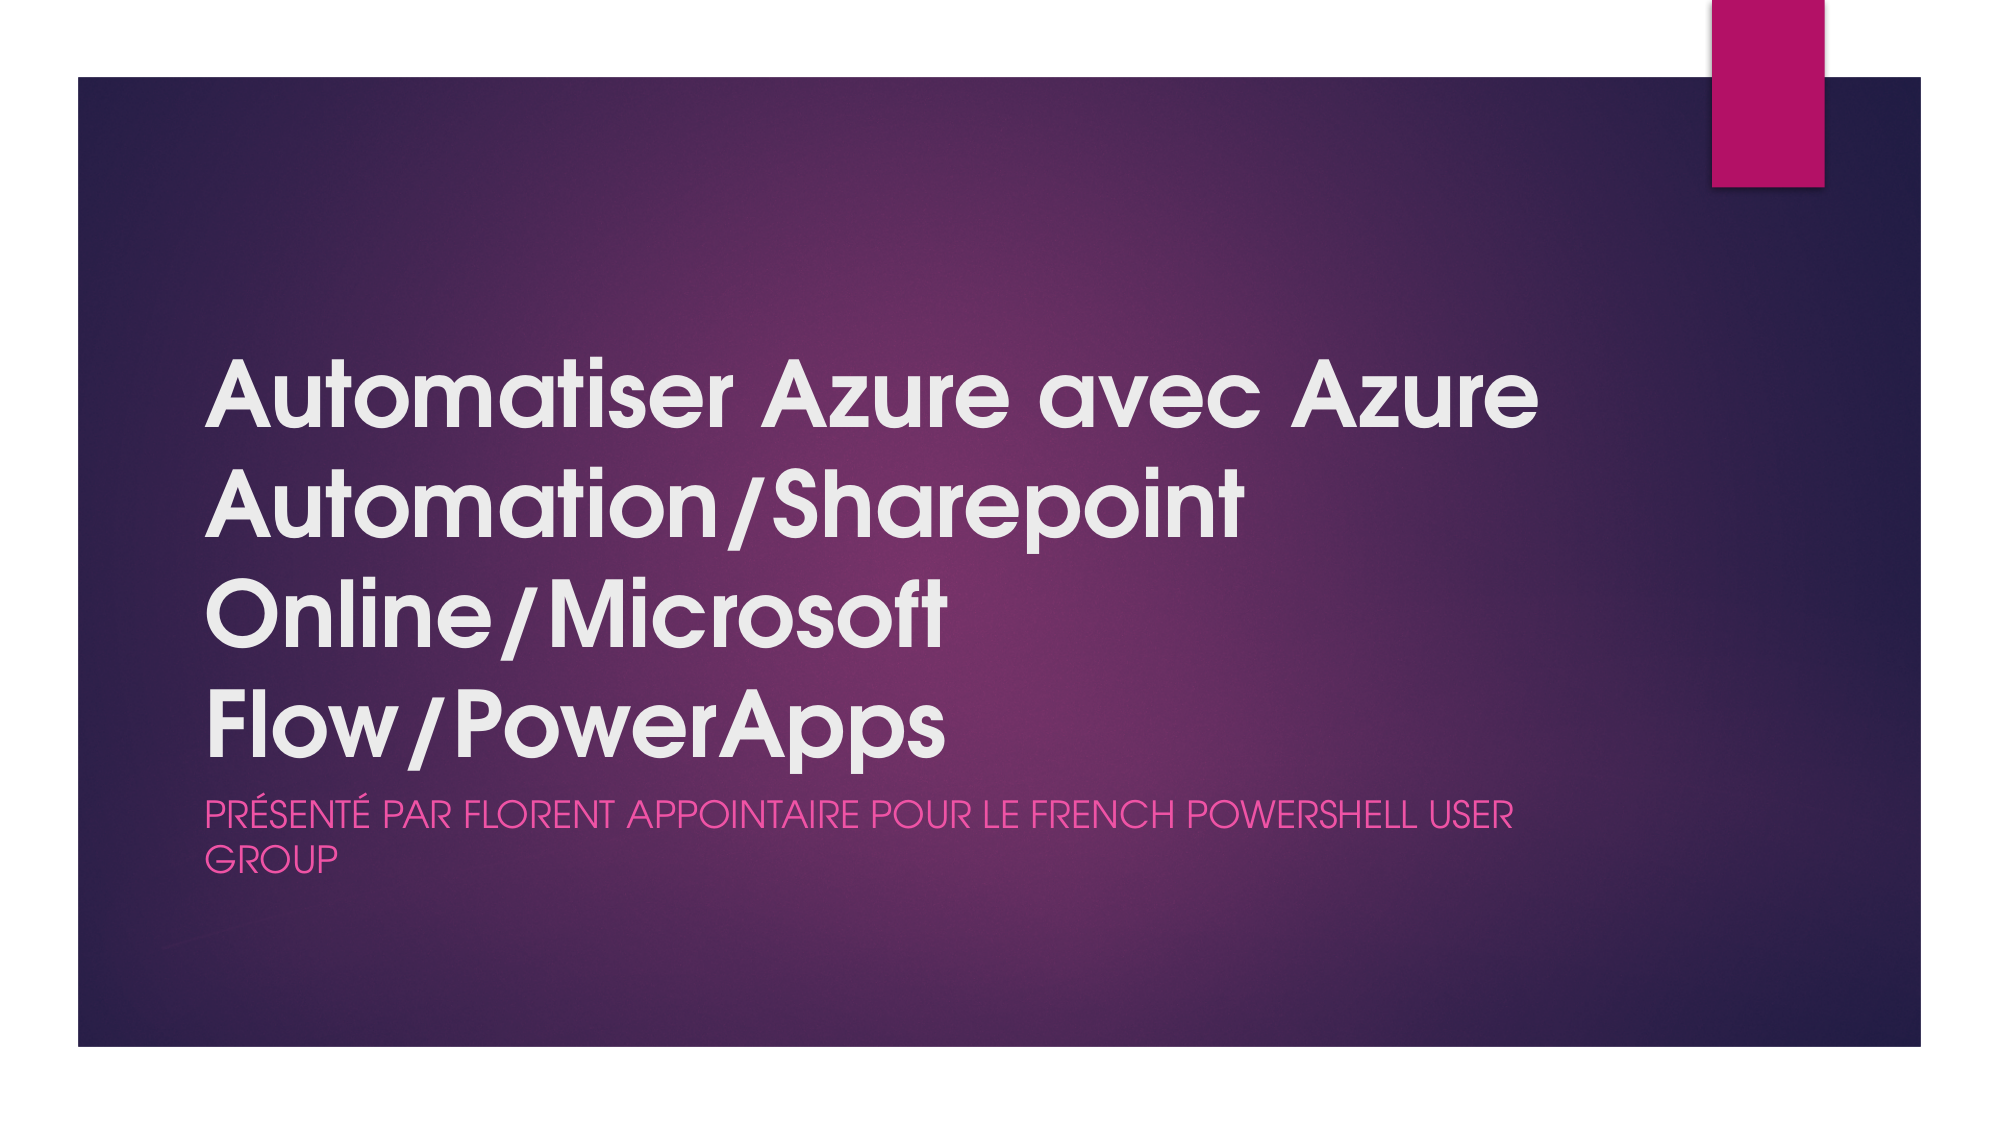

# Automatiser Azure avec Azure Automation/Sharepoint Online/Microsoft Flow/PowerApps
Présenté par Florent Appointaire pour le French PowerShell User Group